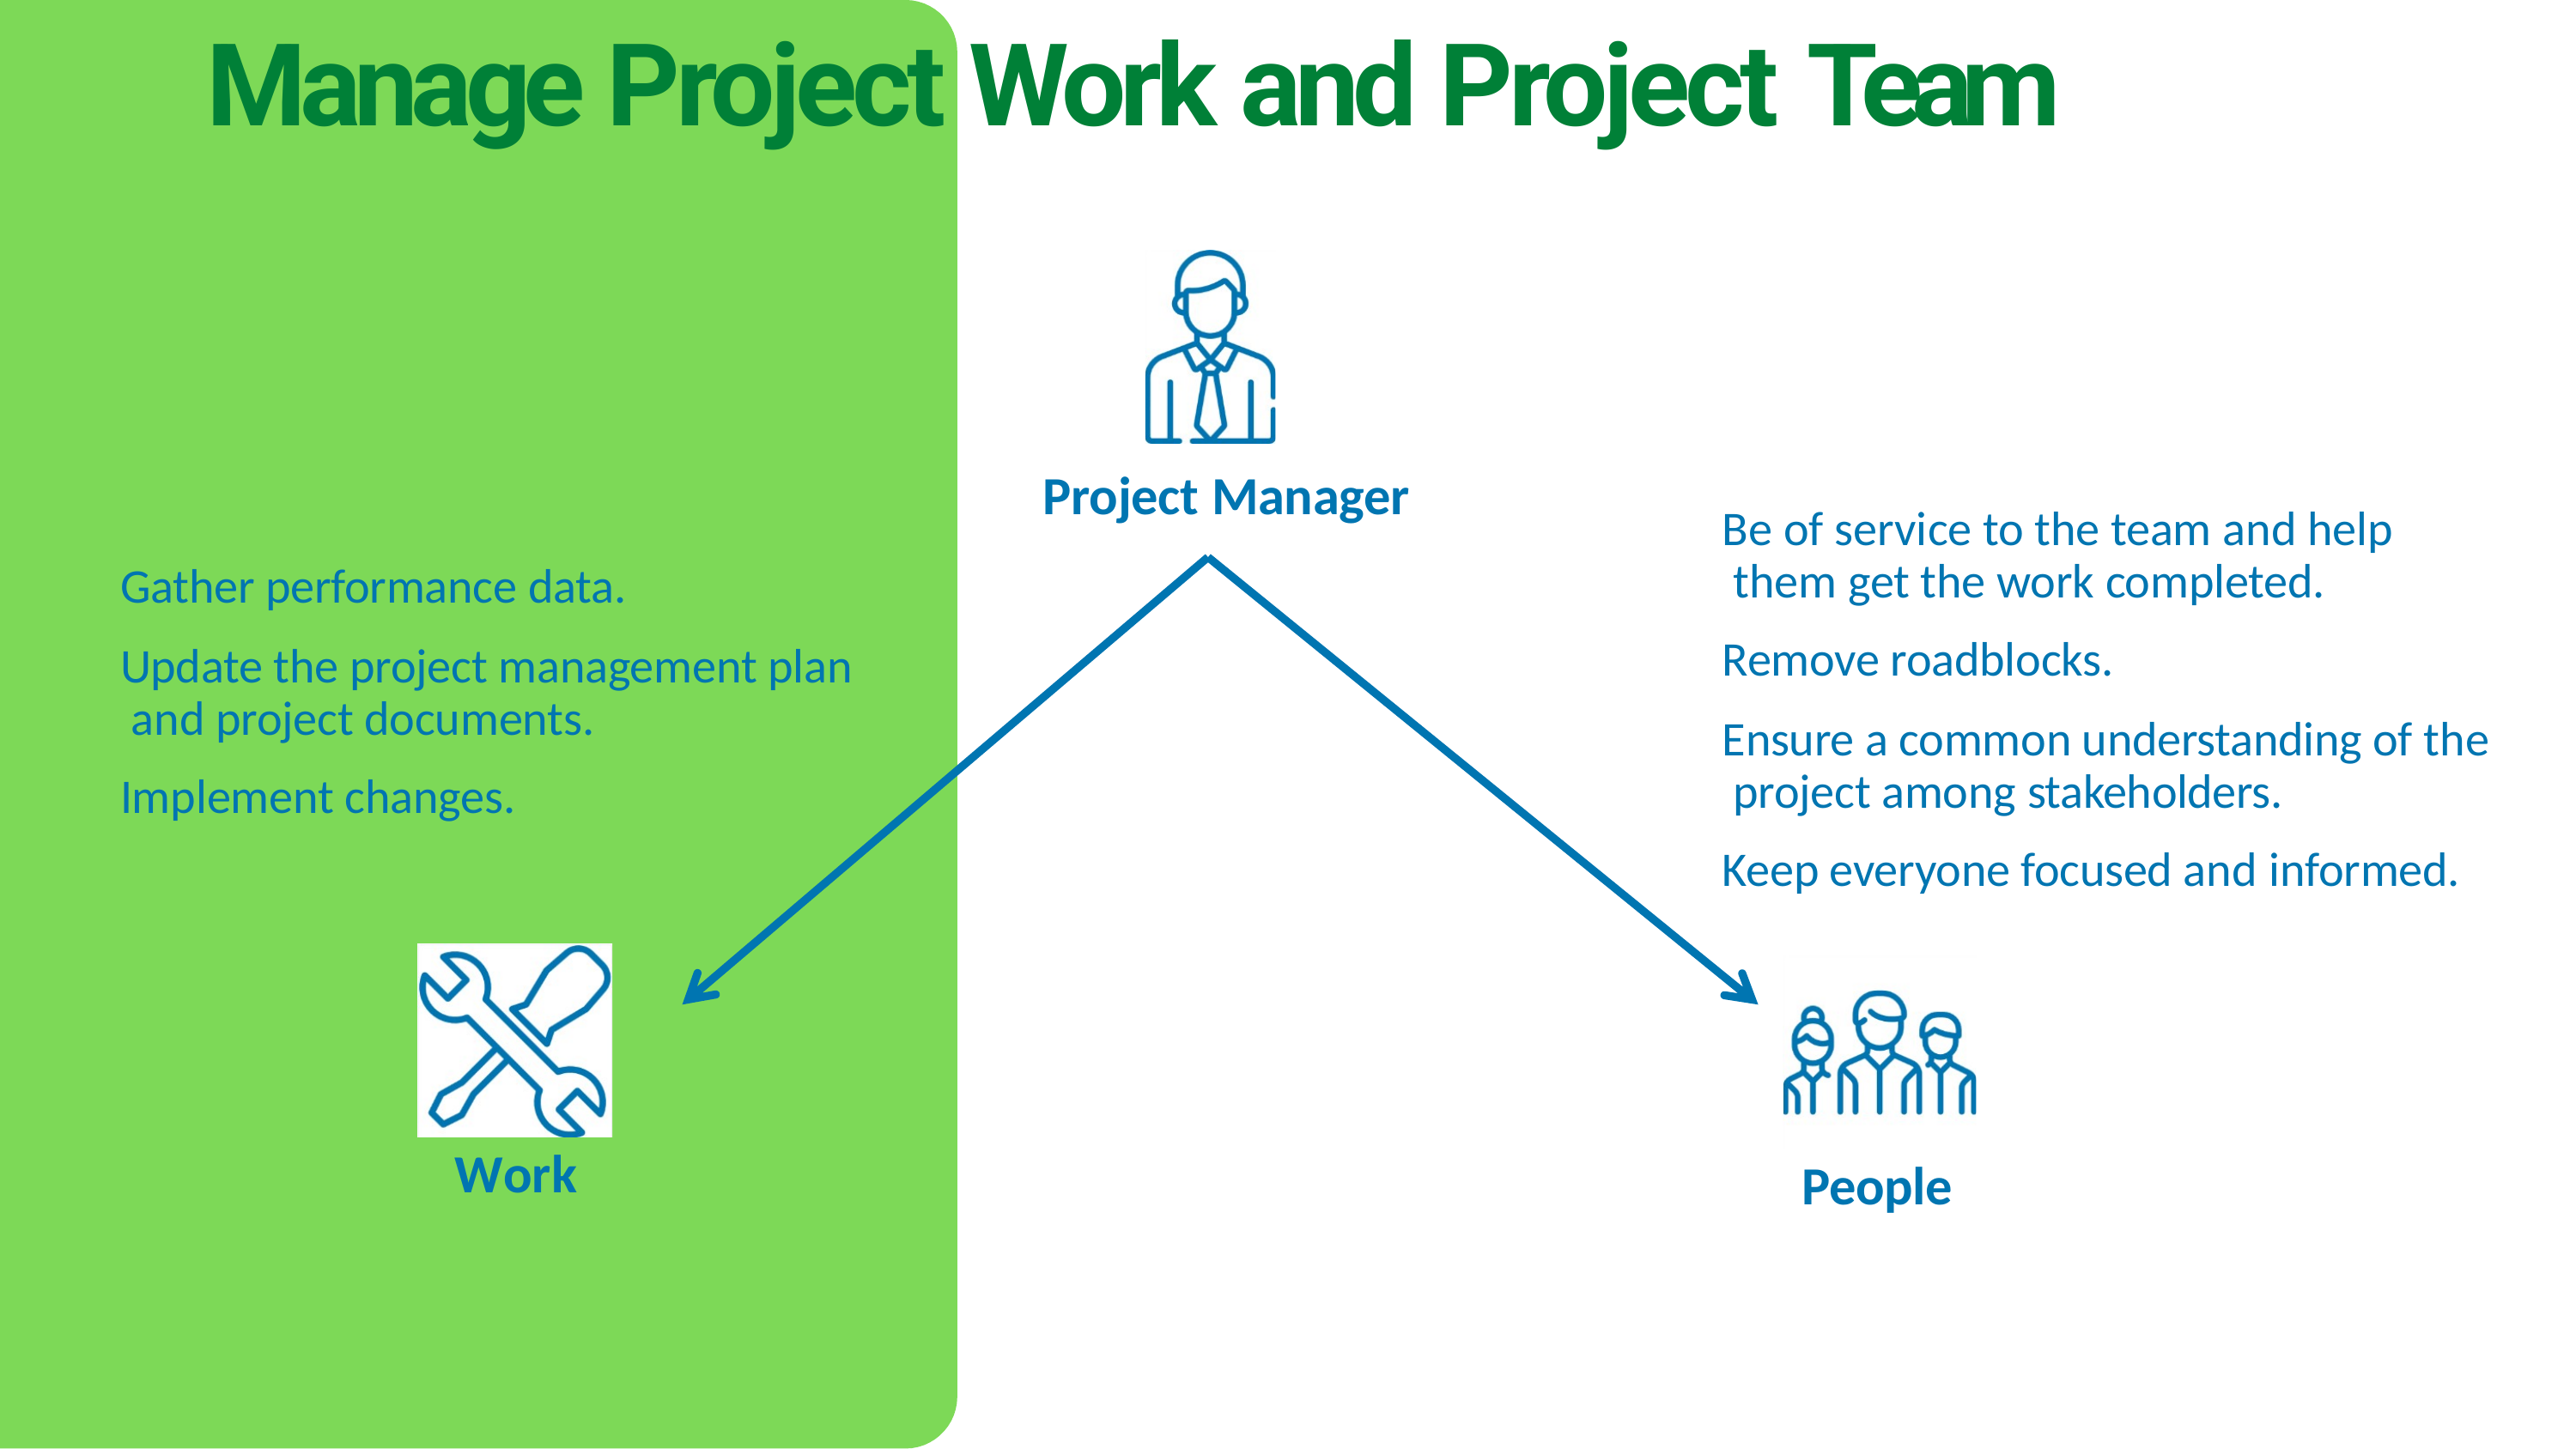

# Manage Project Work and Project Team

Project Manager
Be of service to the team and help  them get the work completed.
Remove roadblocks.
Ensure a common understanding of the  project among stakeholders.
Keep everyone focused and informed.
Gather performance data.
Update the project management plan  and project documents.
Implement changes.

Work
People
9